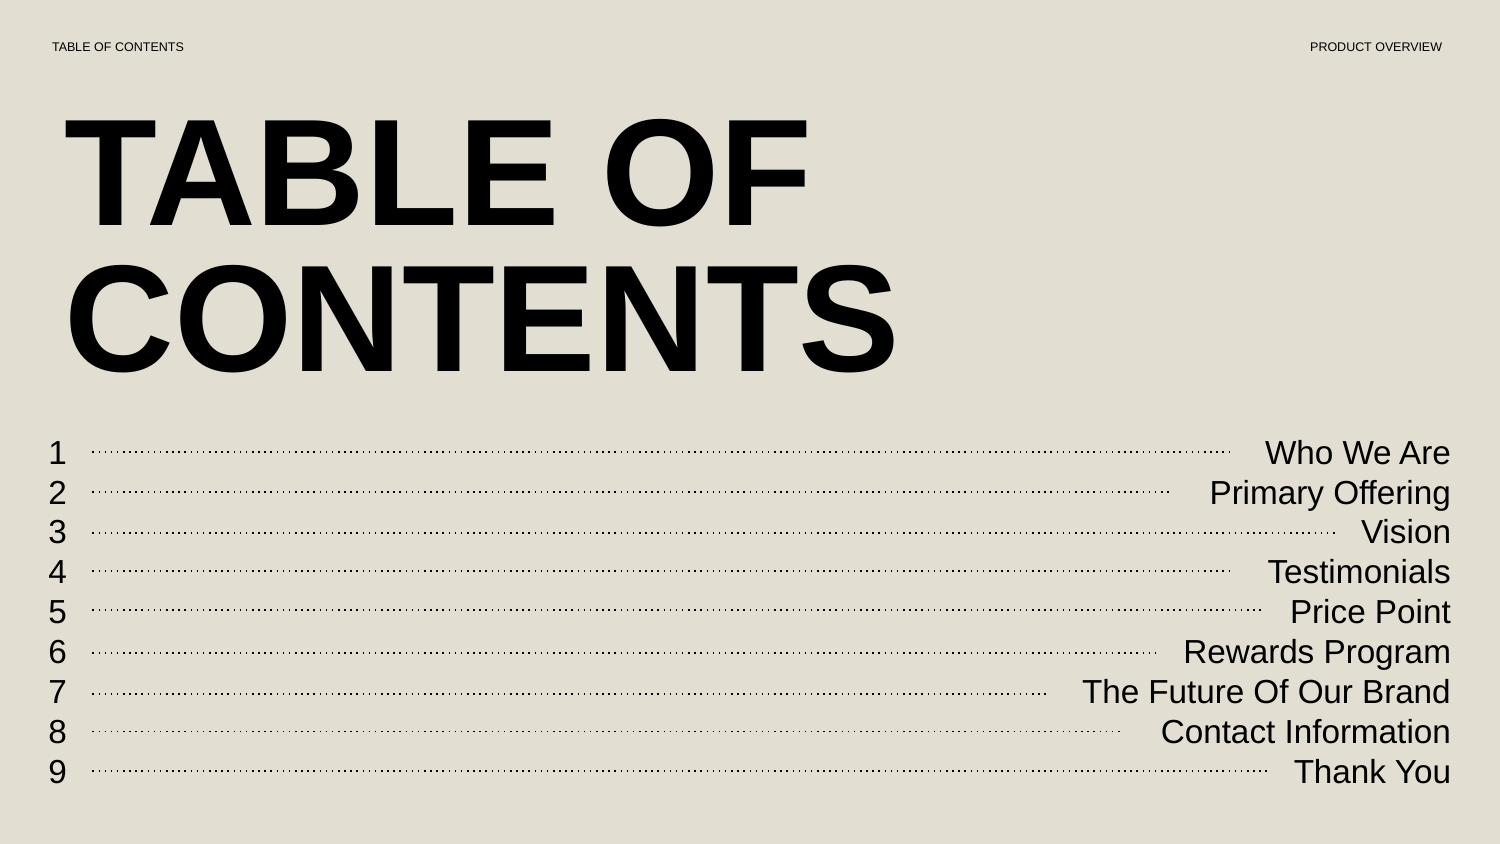

TABLE OF CONTENTS
PRODUCT OVERVIEW
TABLE OF CONTENTS
1
2
3
4
5
6
7
8
9
Who We Are
Primary Offering
Vision
Testimonials
Price Point
Rewards Program
The Future Of Our Brand
Contact Information
Thank You